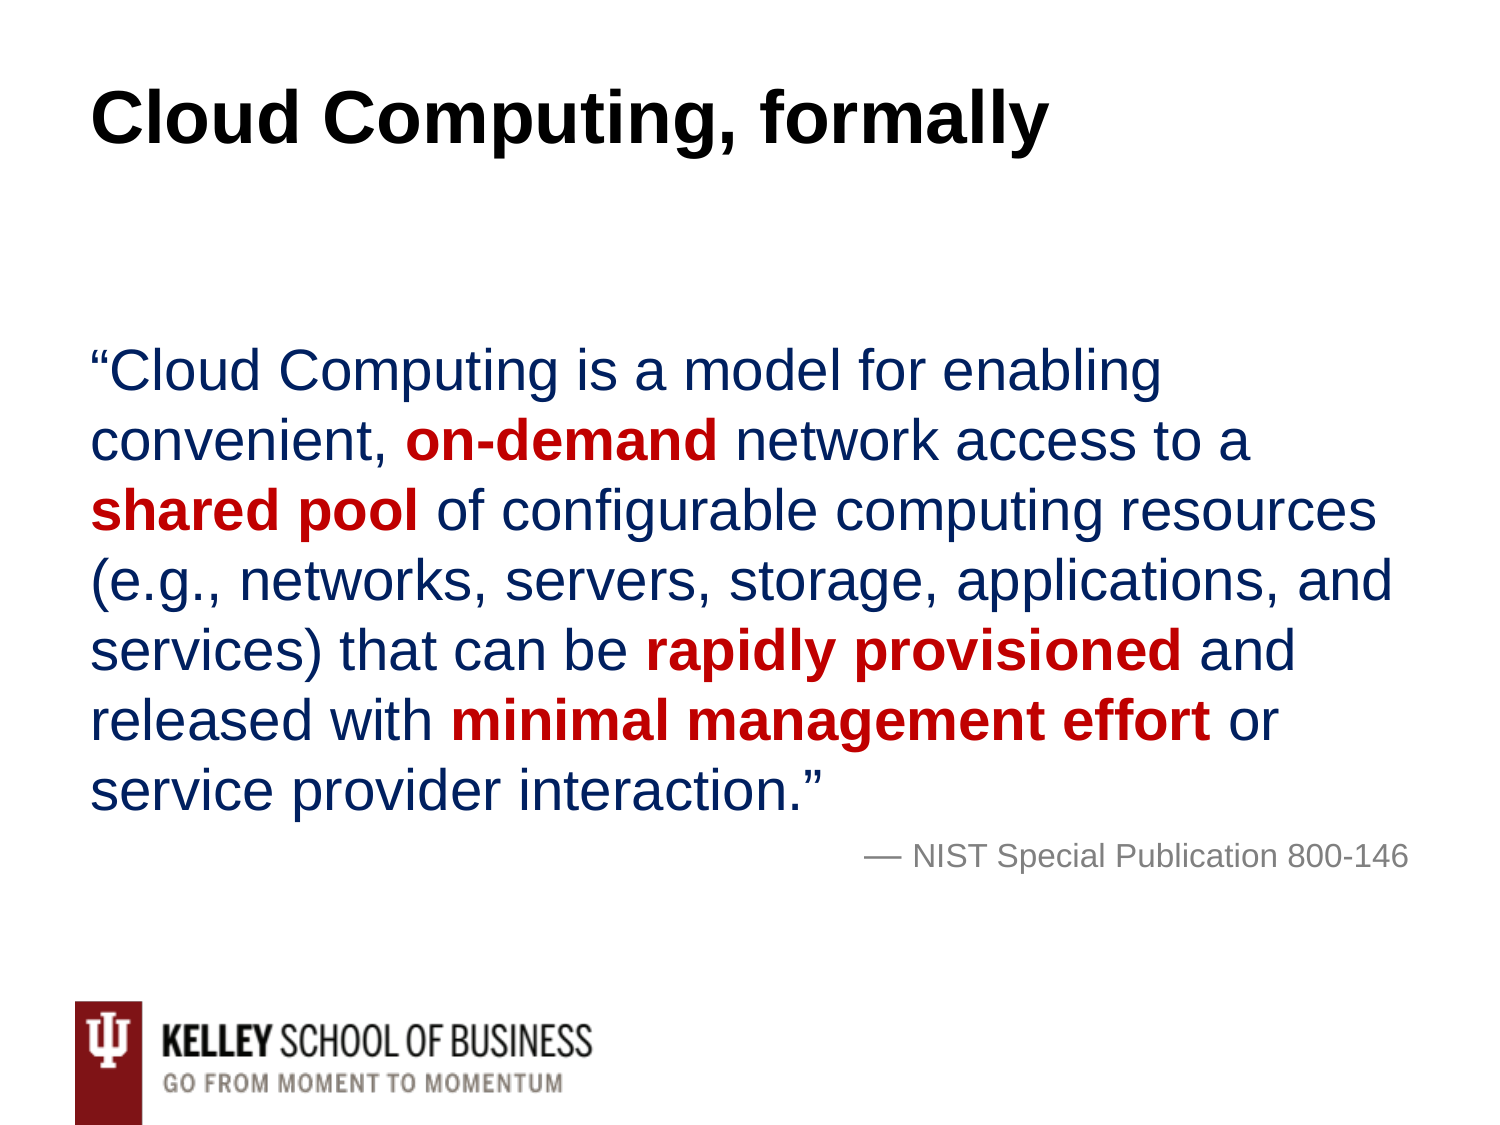

# Cloud Computing, formally
“Cloud Computing is a model for enabling convenient, on-demand network access to a shared pool of configurable computing resources (e.g., networks, servers, storage, applications, and services) that can be rapidly provisioned and released with minimal management effort or service provider interaction.”
— NIST Special Publication 800-146